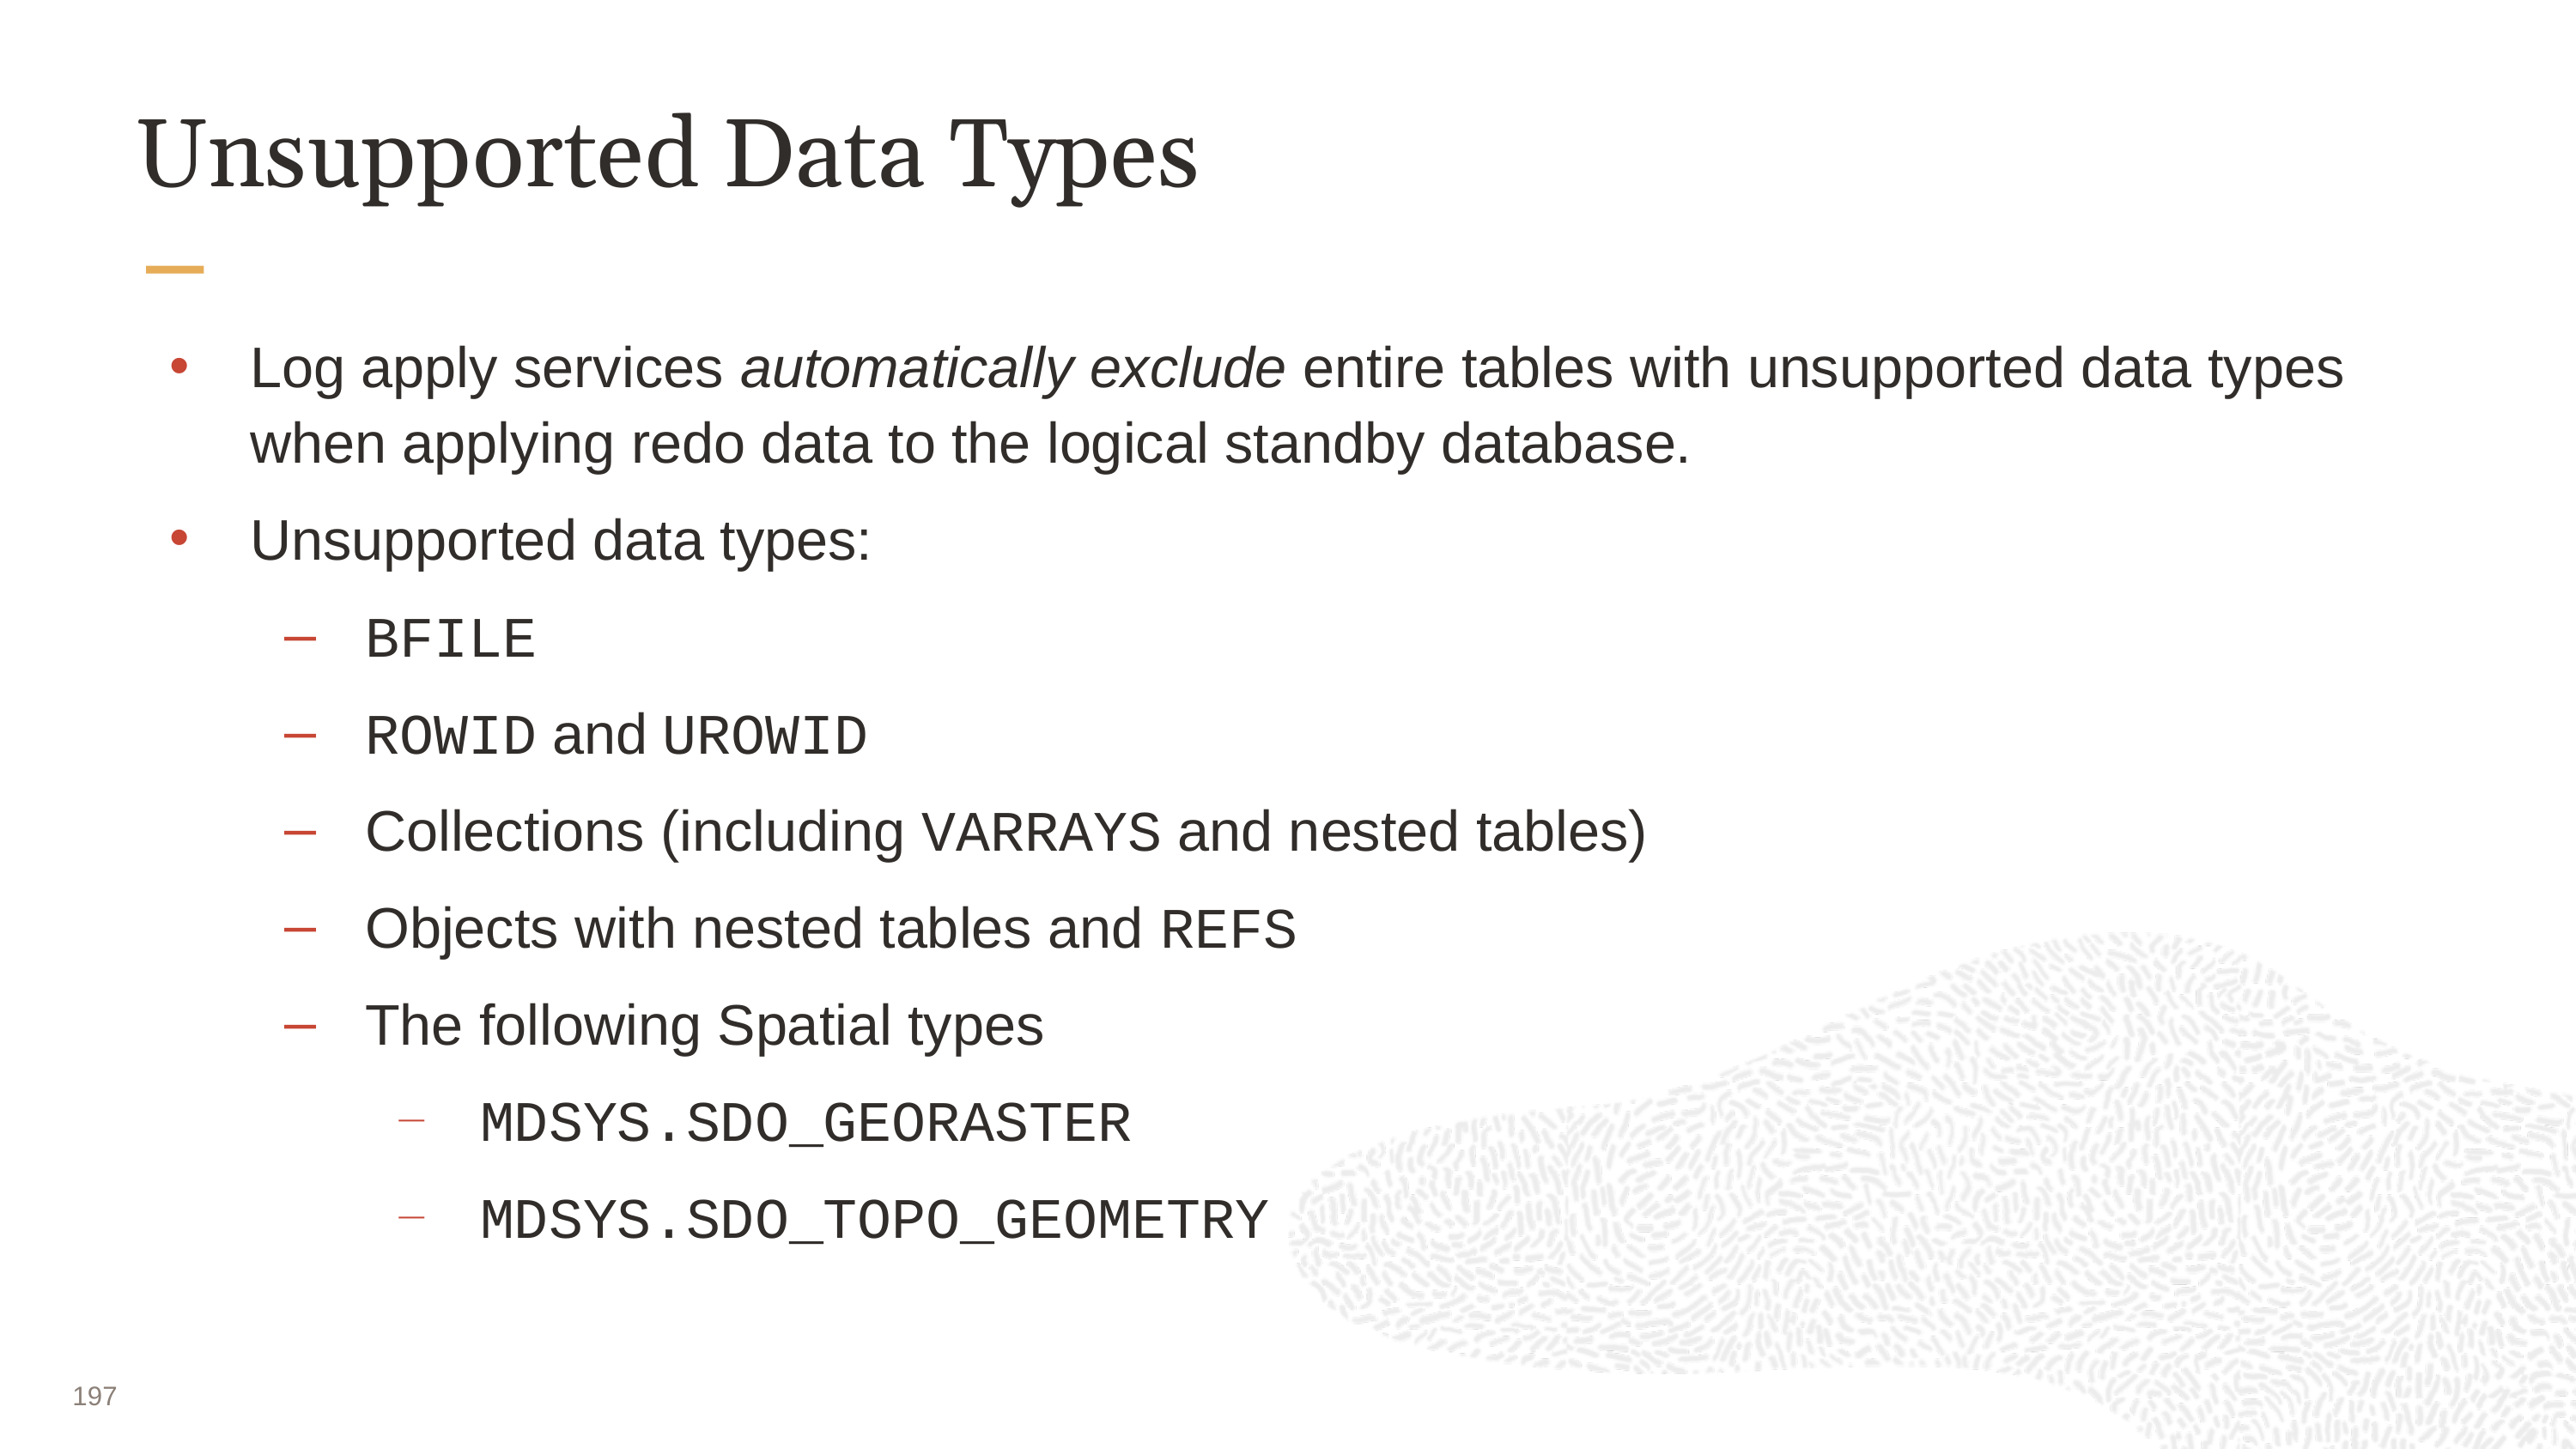

# Unsupported Data Types
Log apply services automatically exclude entire tables with unsupported data types when applying redo data to the logical standby database.
Unsupported data types:
BFILE
ROWID and UROWID
Collections (including VARRAYS and nested tables)
Objects with nested tables and REFS
The following Spatial types
MDSYS.SDO_GEORASTER
MDSYS.SDO_TOPO_GEOMETRY